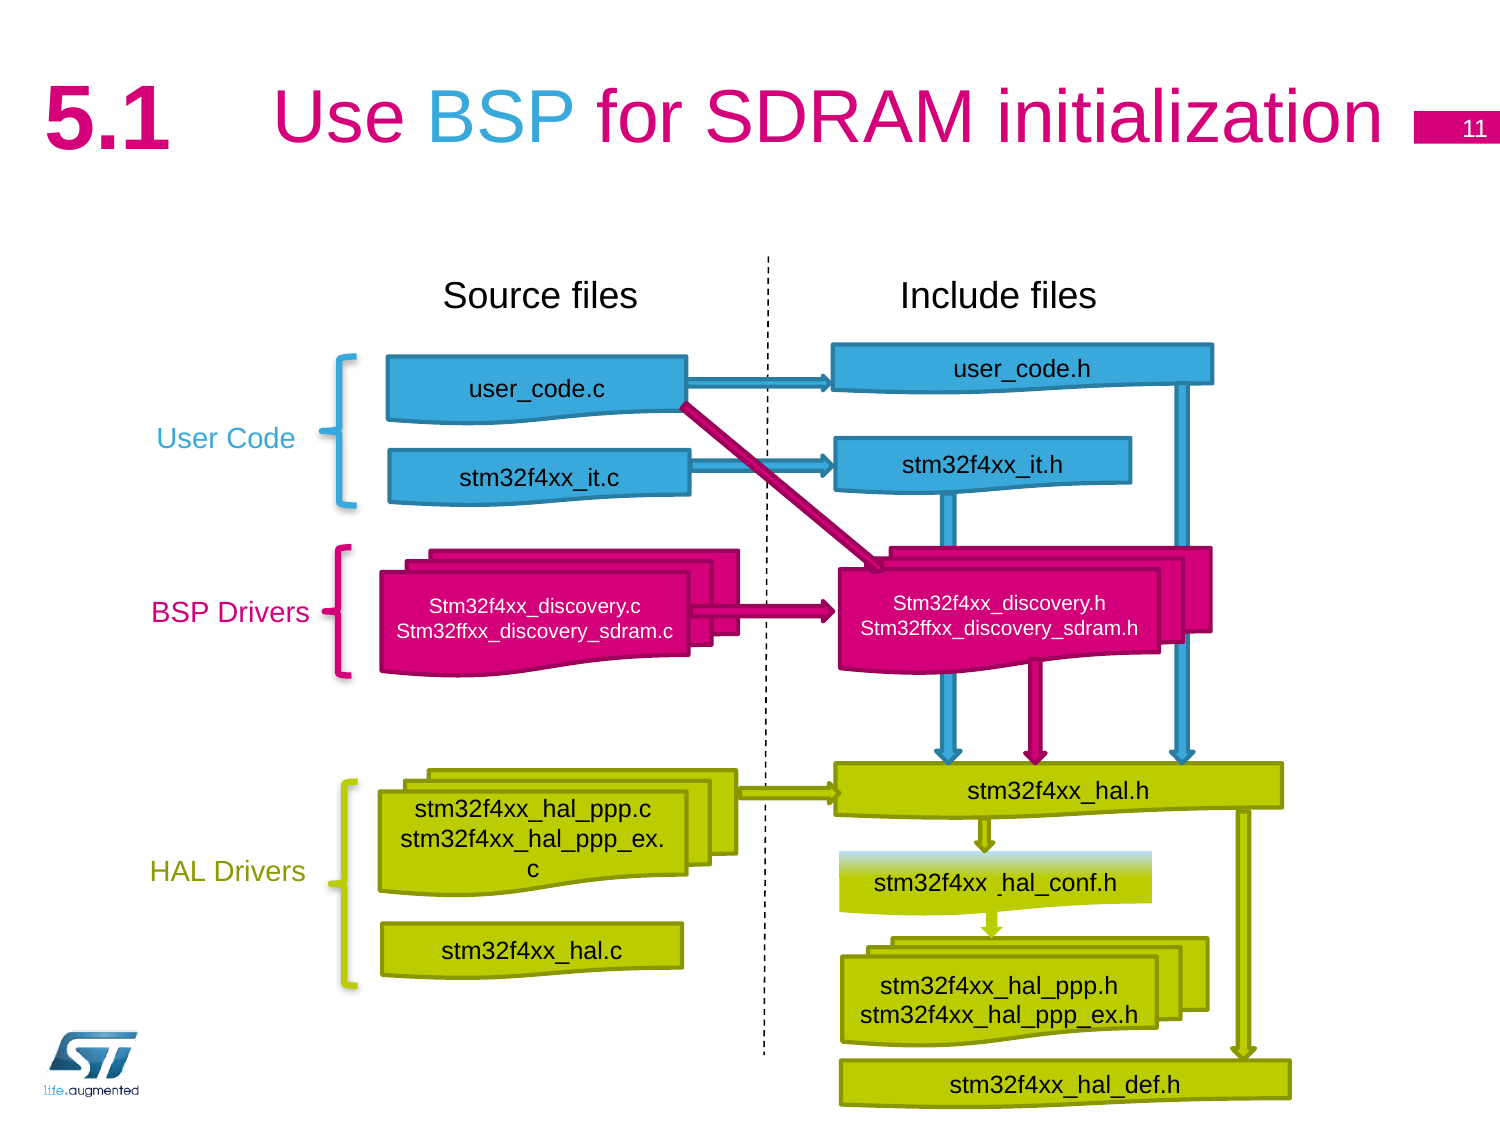

# Use BSP for SDRAM initialization
5.1
11
Source files
Include files

user_code.h

user_code.c

User Code

stm32f4xx_it.h

stm32f4xx_it.c

Stm32f4xx_discovery.h
Stm32ffxx_discovery_sdram.h

Stm32f4xx_discovery.c
Stm32ffxx_discovery_sdram.c

BSP Drivers

stm32f4xx_hal.h

stm32f4xx_hal_ppp.c
stm32f4xx_hal_ppp_ex.c

HAL Drivers

stm32f4xx_hal_conf.h

stm32f4xx_hal.c

stm32f4xx_hal_ppp.h
stm32f4xx_hal_ppp_ex.h

stm32f4xx_hal_def.h